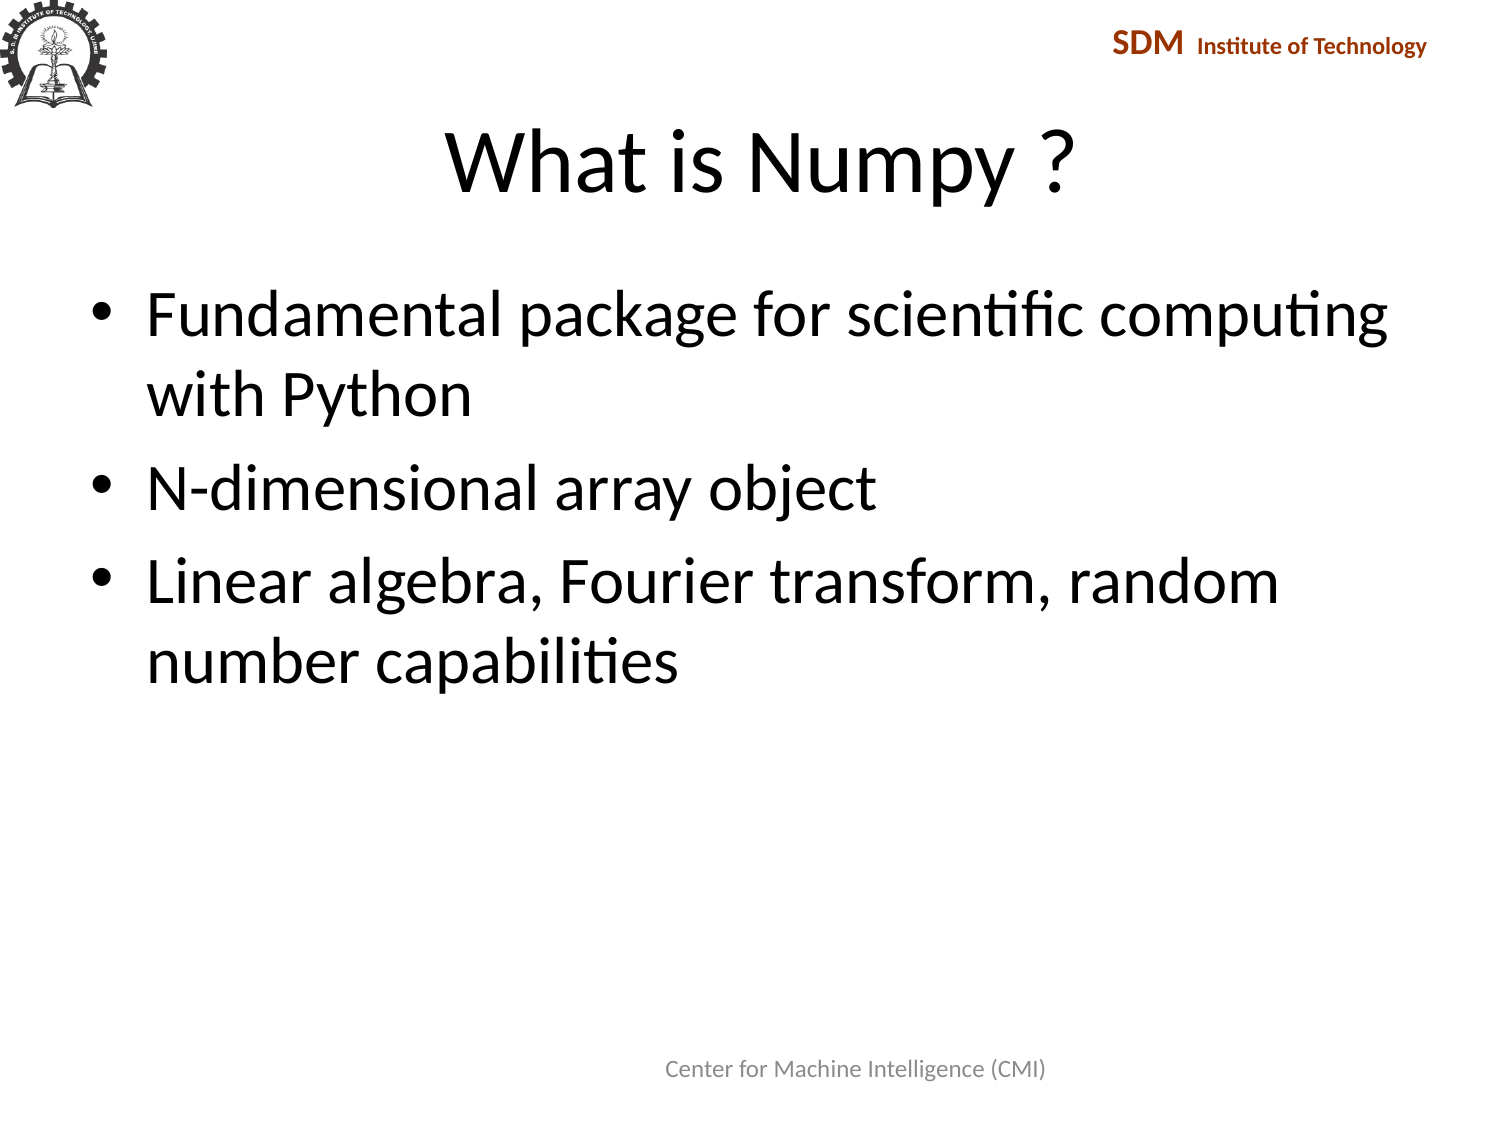

# What is Numpy ?
Fundamental package for scientiﬁc computing with Python
N-dimensional array object
Linear algebra, Fourier transform, random number capabilities
Center for Machine Intelligence (CMI)